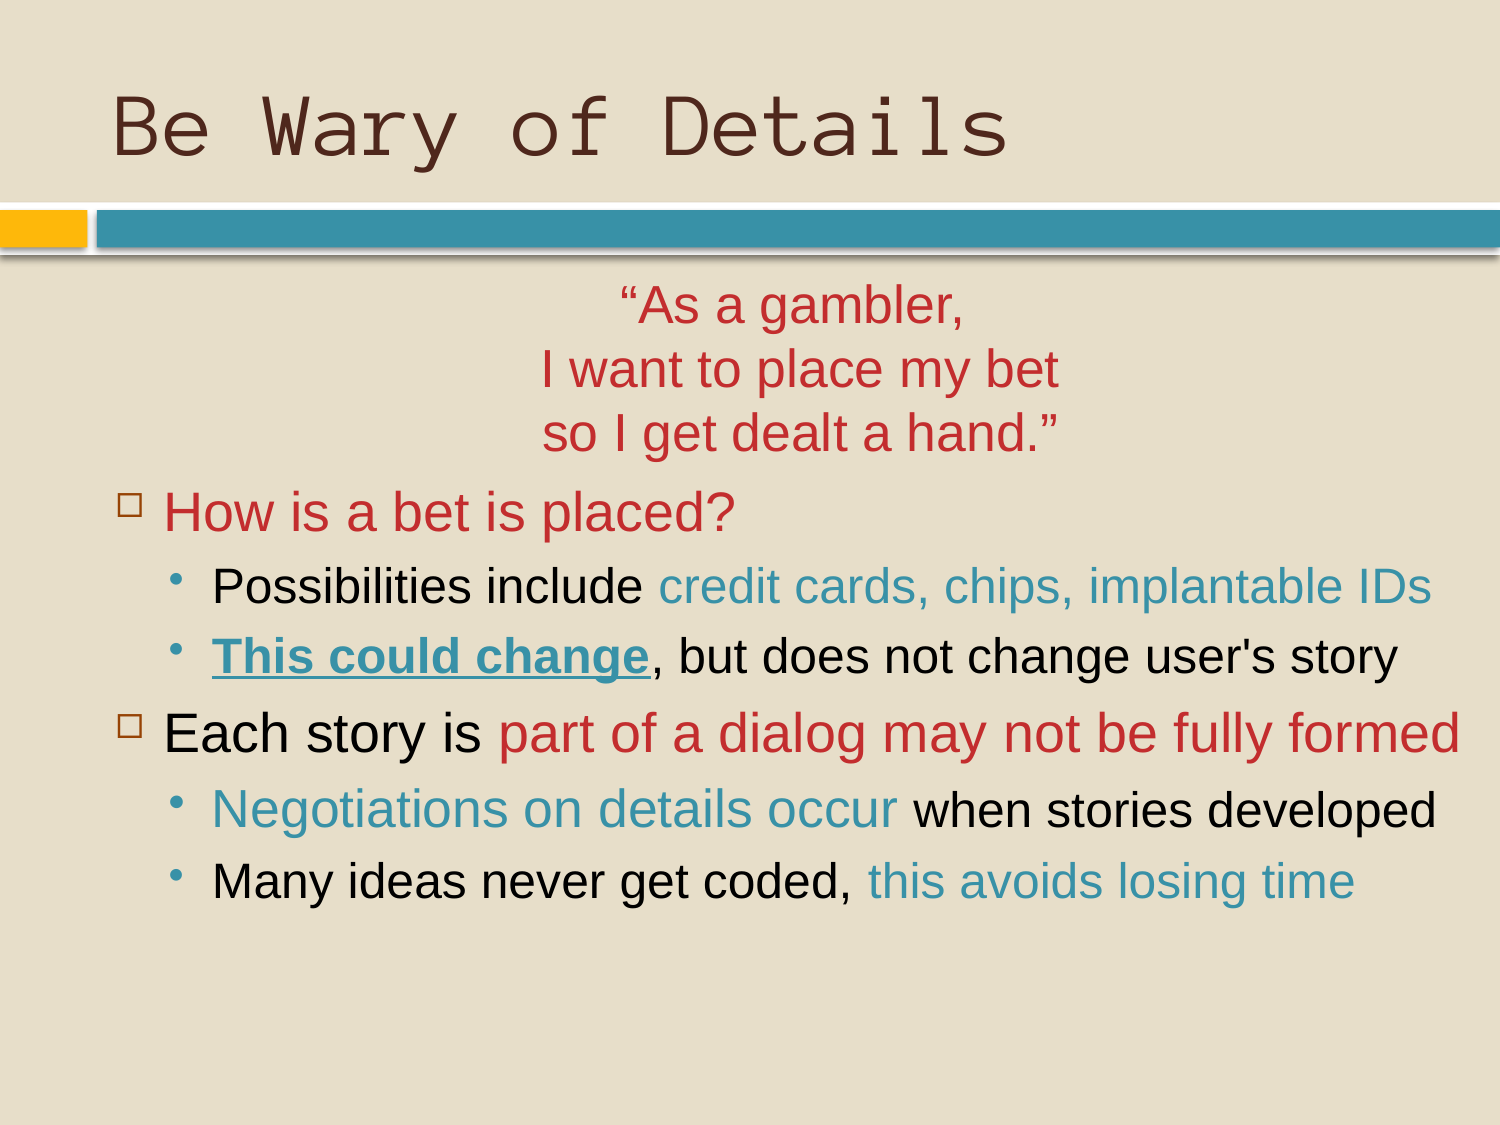

# Be Wary of Details
“As a gambler,
I want to place my bet
so I get dealt a hand.”
How is a bet is placed?
Possibilities include credit cards, chips, implantable IDs
This could change, but does not change user's story
Each story is part of a dialog may not be fully formed
Negotiations on details occur when stories developed
Many ideas never get coded, this avoids losing time